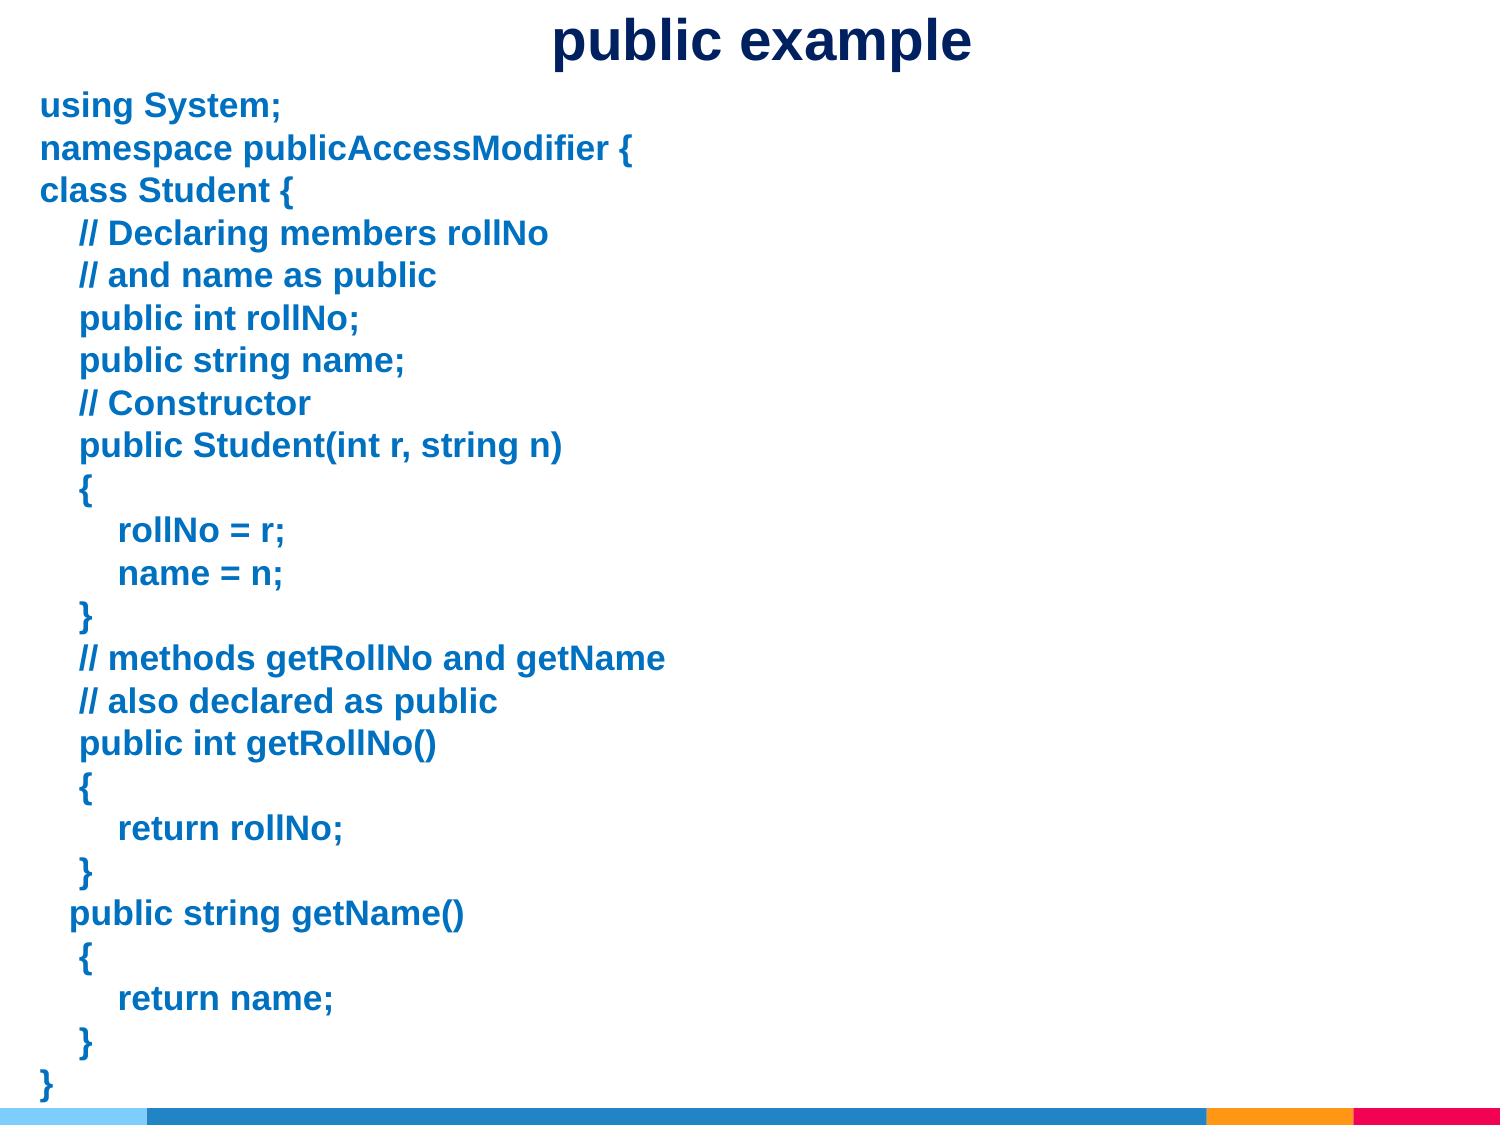

# public example
using System;
namespace publicAccessModifier {
class Student {
    // Declaring members rollNo
    // and name as public
    public int rollNo;
    public string name;
    // Constructor
    public Student(int r, string n)
    {
        rollNo = r;
        name = n;
    }
    // methods getRollNo and getName
    // also declared as public
    public int getRollNo()
    {
        return rollNo;
    }
   public string getName()
    {
        return name;
    }
}